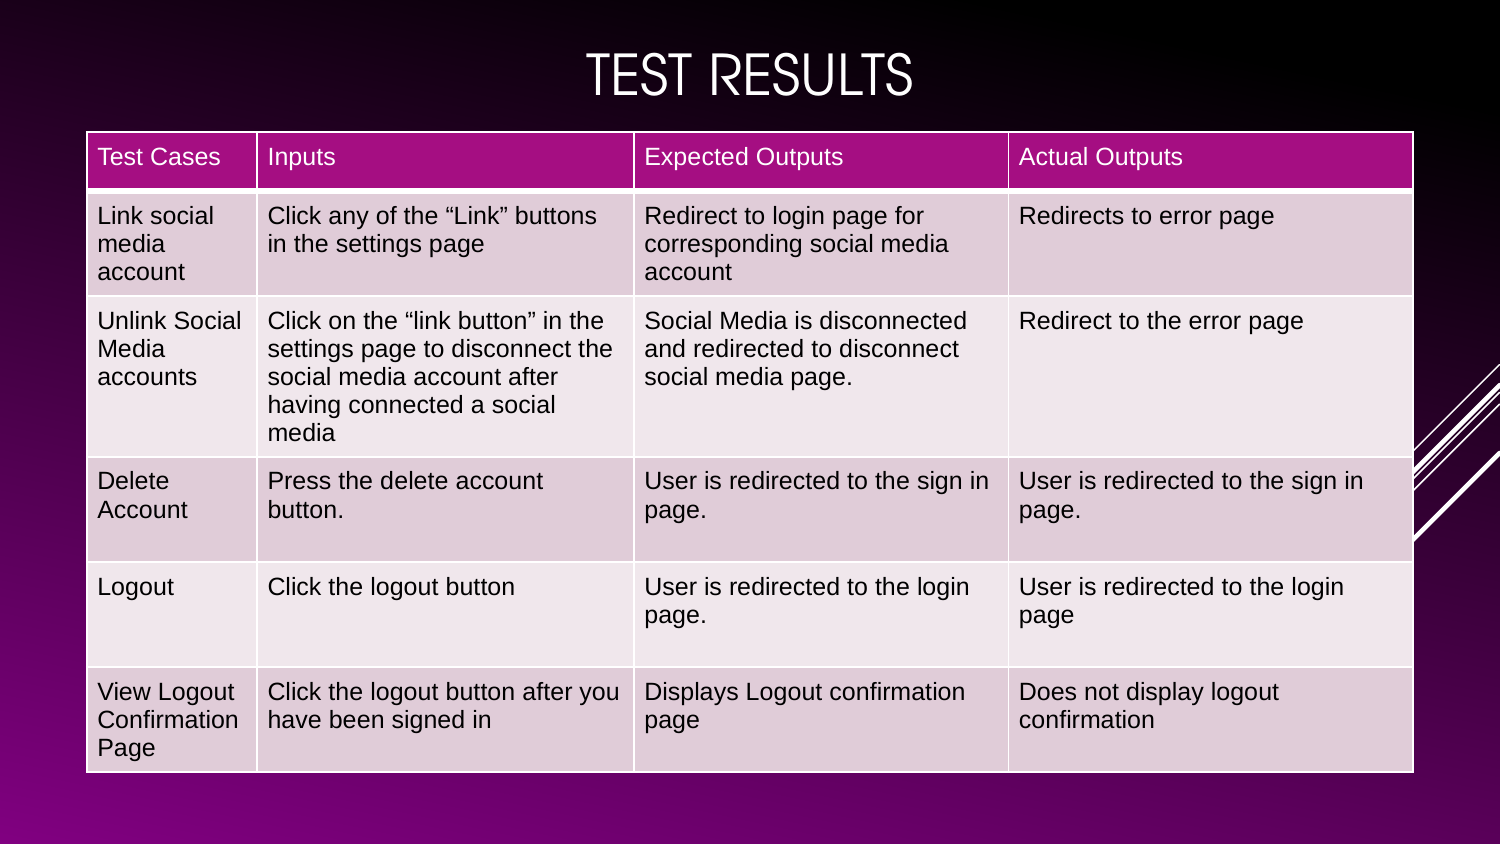

# Test Results
| Test Cases | Inputs | Expected Outputs | Actual Outputs |
| --- | --- | --- | --- |
| Link social media account | Click any of the “Link” buttons in the settings page | Redirect to login page for corresponding social media account | Redirects to error page |
| Unlink Social Media accounts | Click on the “link button” in the settings page to disconnect the social media account after having connected a social media | Social Media is disconnected and redirected to disconnect social media page. | Redirect to the error page |
| Delete Account | Press the delete account button. | User is redirected to the sign in page. | User is redirected to the sign in page. |
| Logout | Click the logout button | User is redirected to the login page. | User is redirected to the login page |
| View Logout Confirmation Page | Click the logout button after you have been signed in | Displays Logout confirmation page | Does not display logout confirmation |